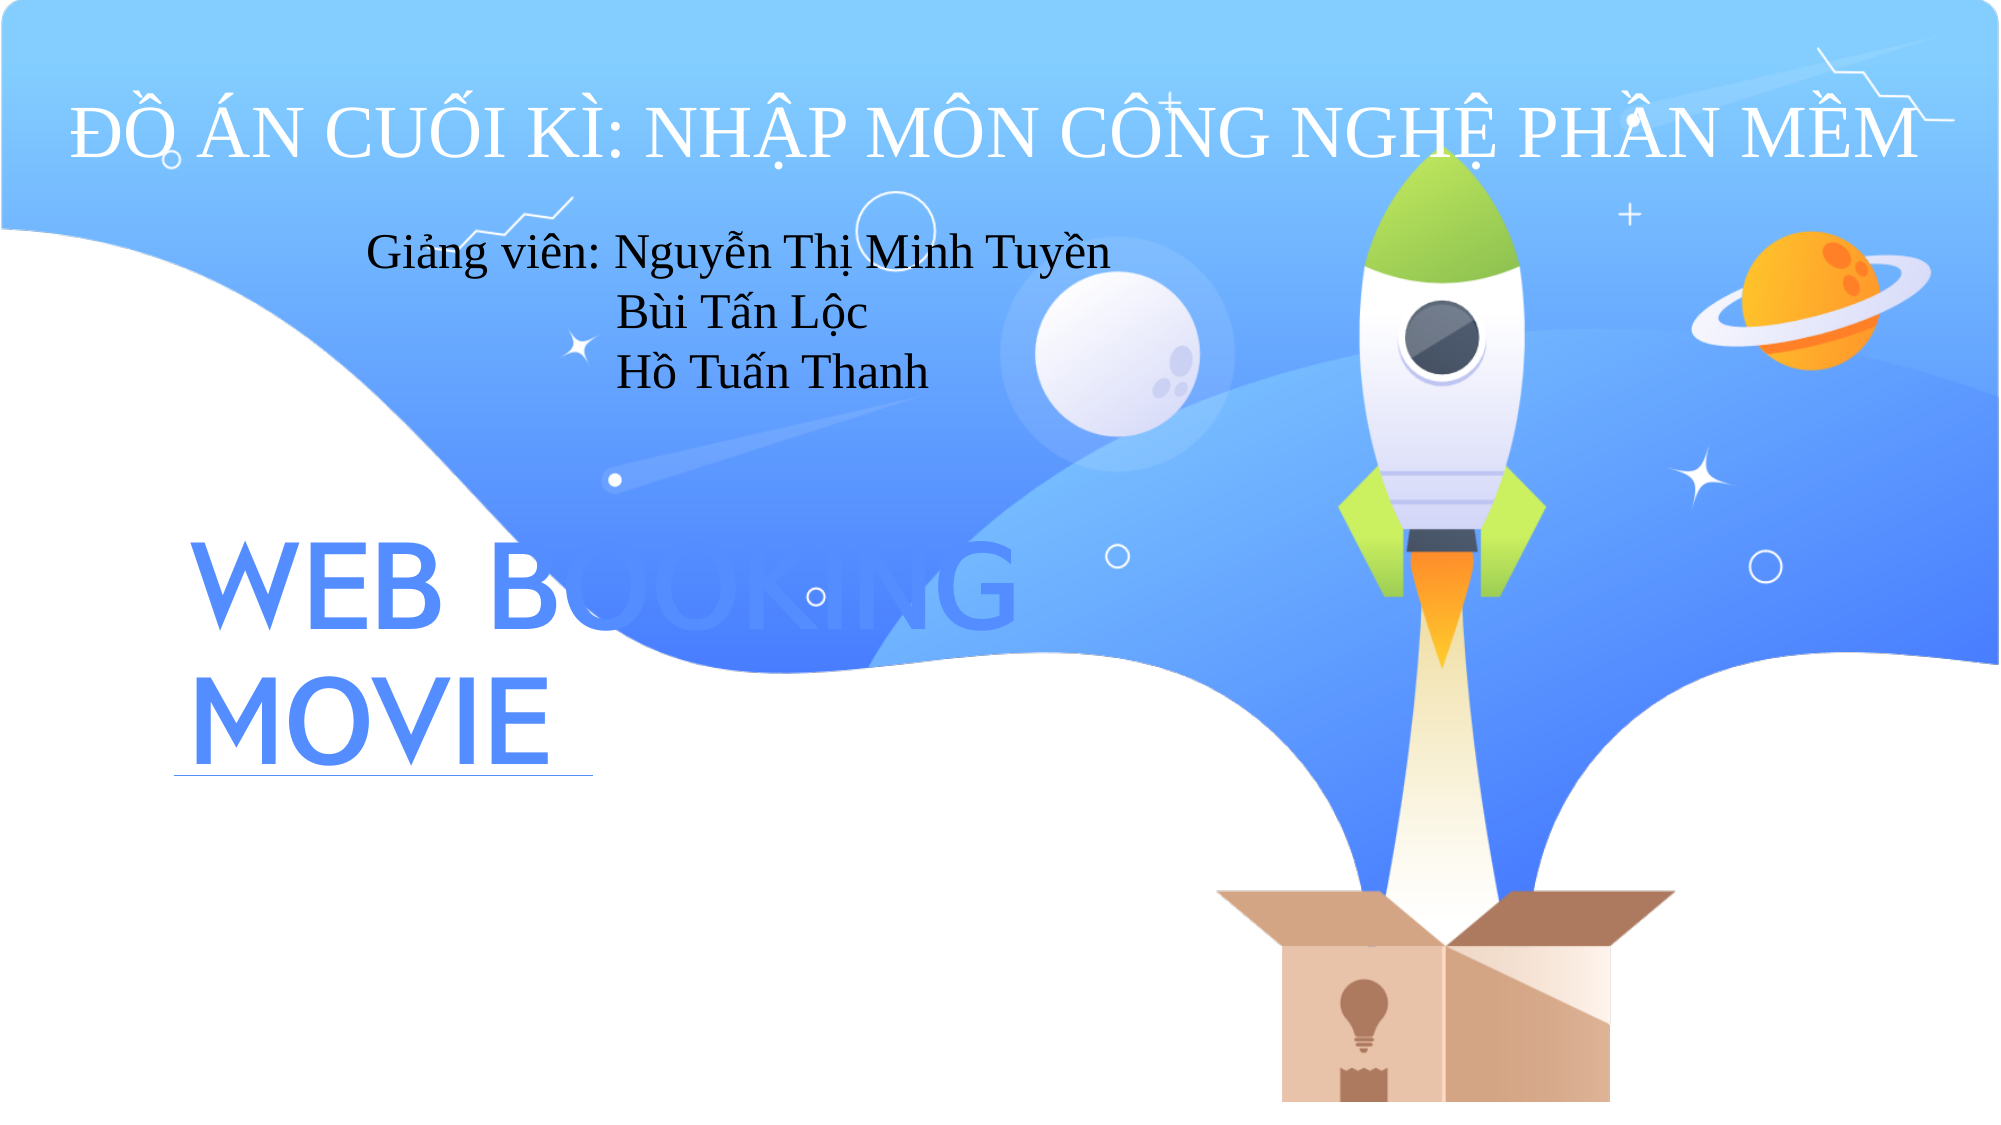

ĐỒ ÁN CUỐI KÌ: NHẬP MÔN CÔNG NGHỆ PHẦN MỀM

Giảng viên: Nguyễn Thị Minh Tuyền
	        Bùi Tấn Lộc
	        Hồ Tuấn Thanh
# WEB BOOKING MOVIE